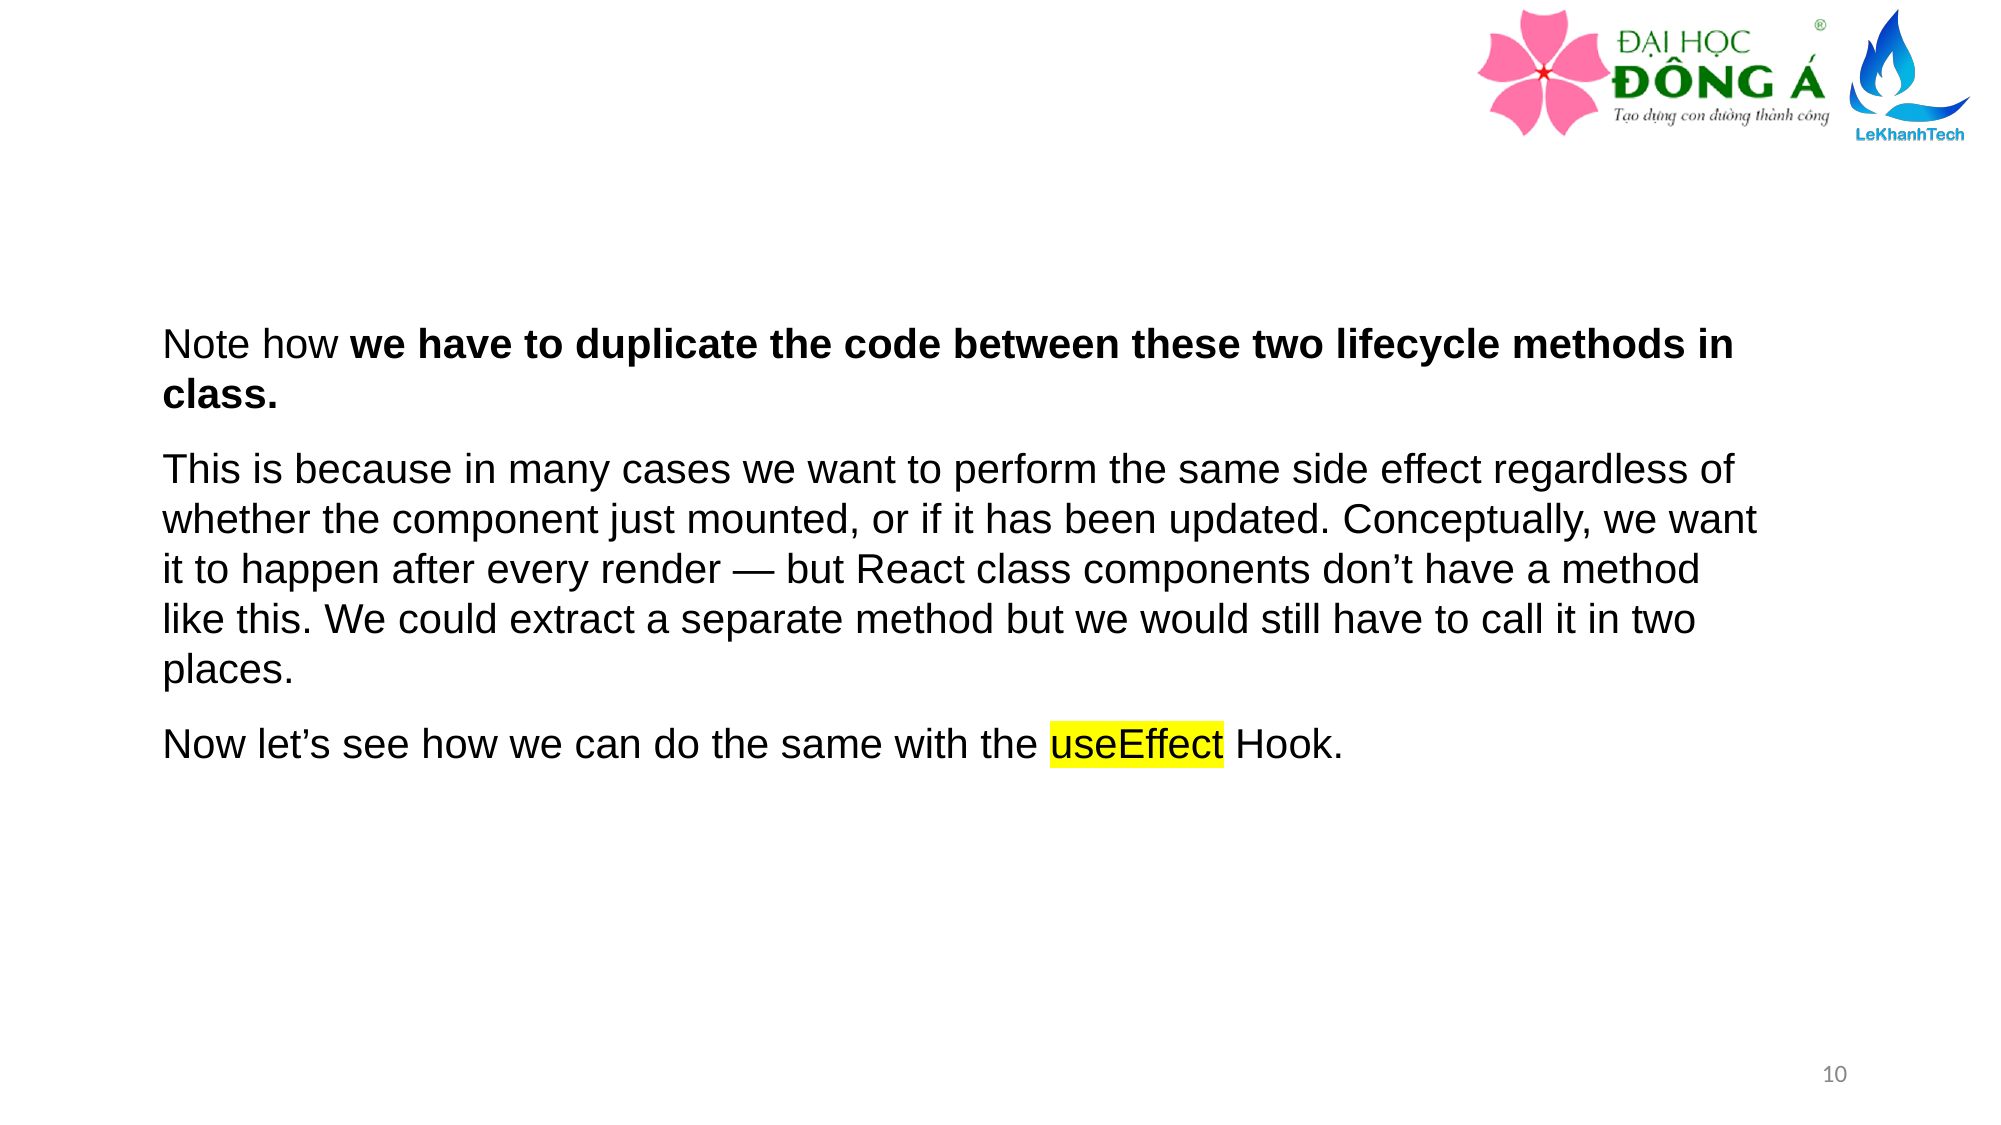

Note how we have to duplicate the code between these two lifecycle methods in class.
This is because in many cases we want to perform the same side effect regardless of whether the component just mounted, or if it has been updated. Conceptually, we want it to happen after every render — but React class components don’t have a method like this. We could extract a separate method but we would still have to call it in two places.
Now let’s see how we can do the same with the useEffect Hook.
10